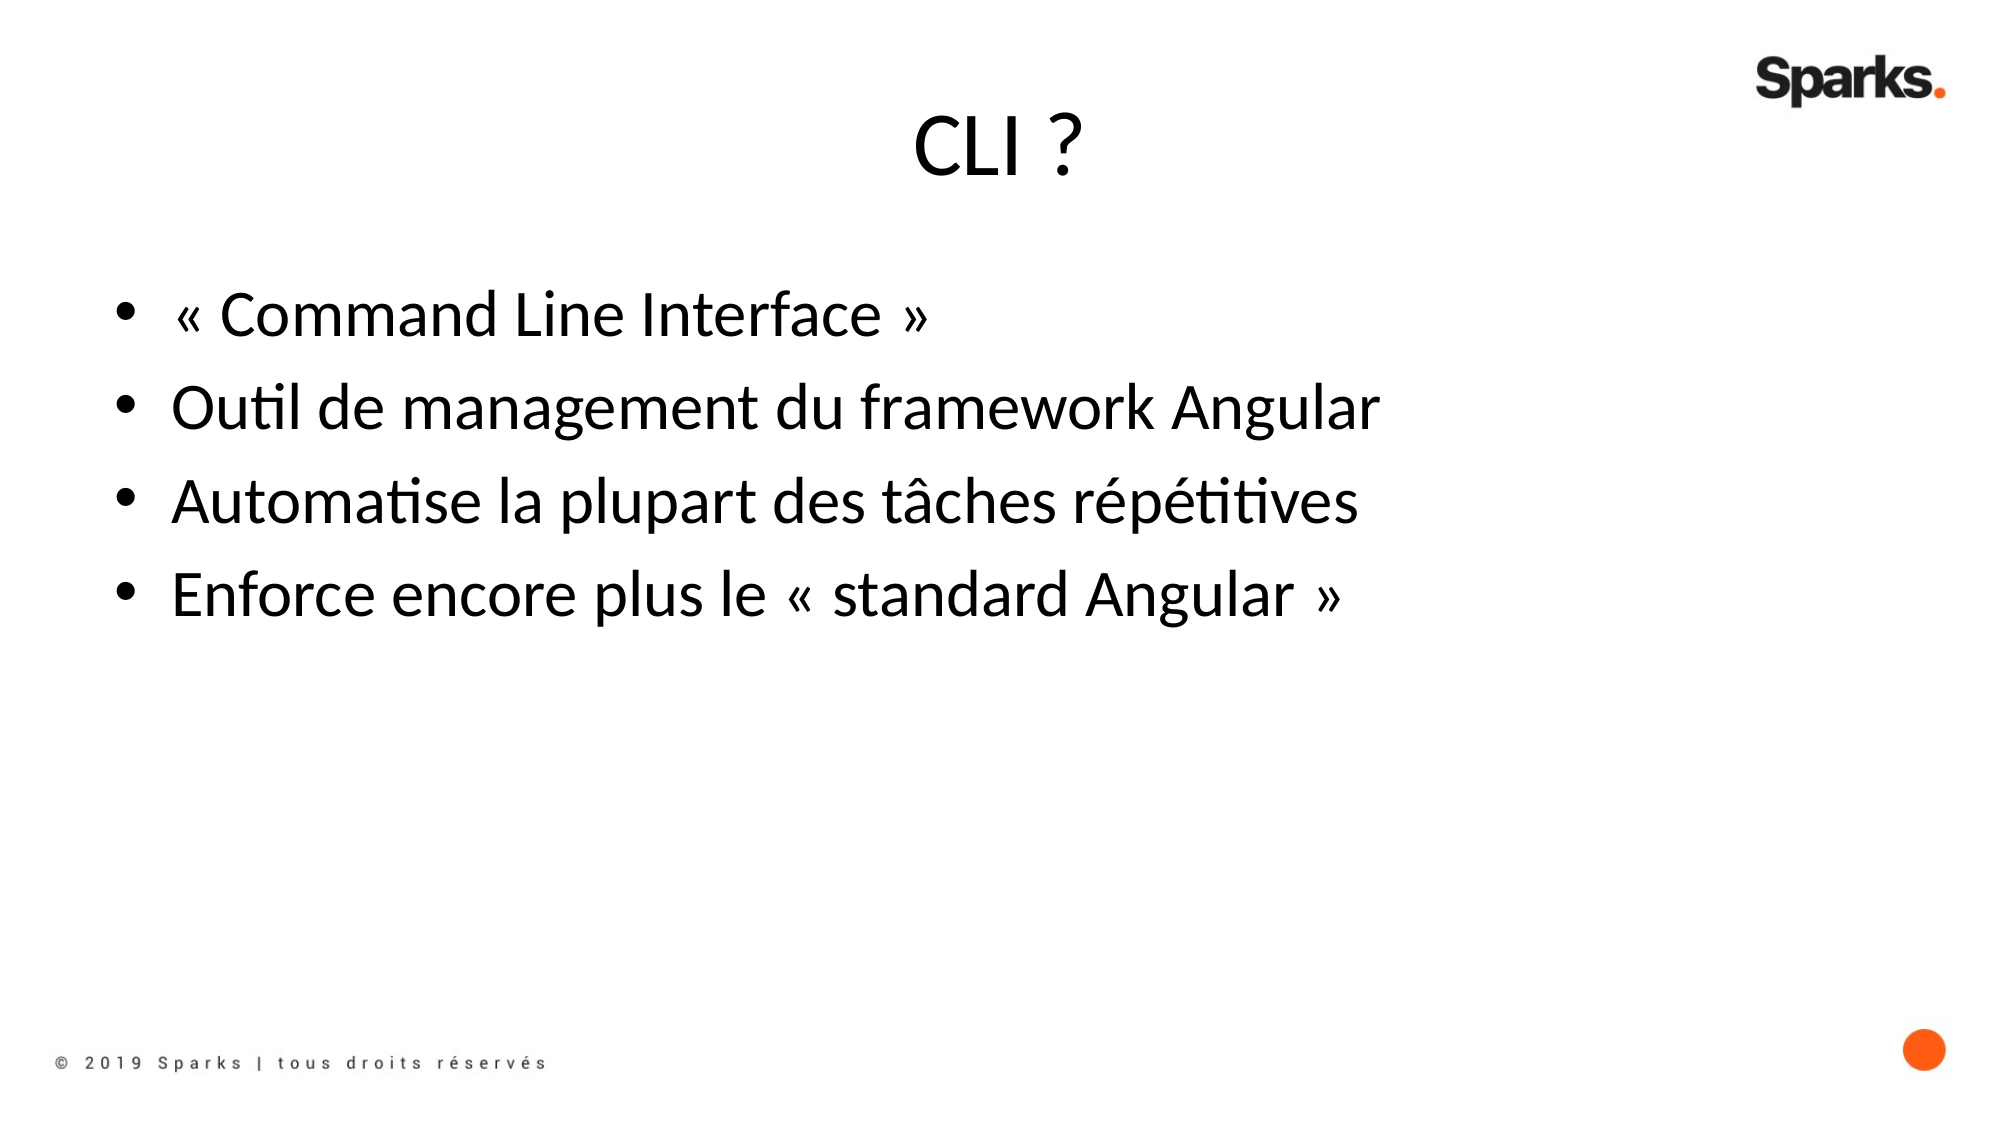

# CLI ?
« Command Line Interface »
Outil de management du framework Angular
Automatise la plupart des tâches répétitives
Enforce encore plus le « standard Angular »